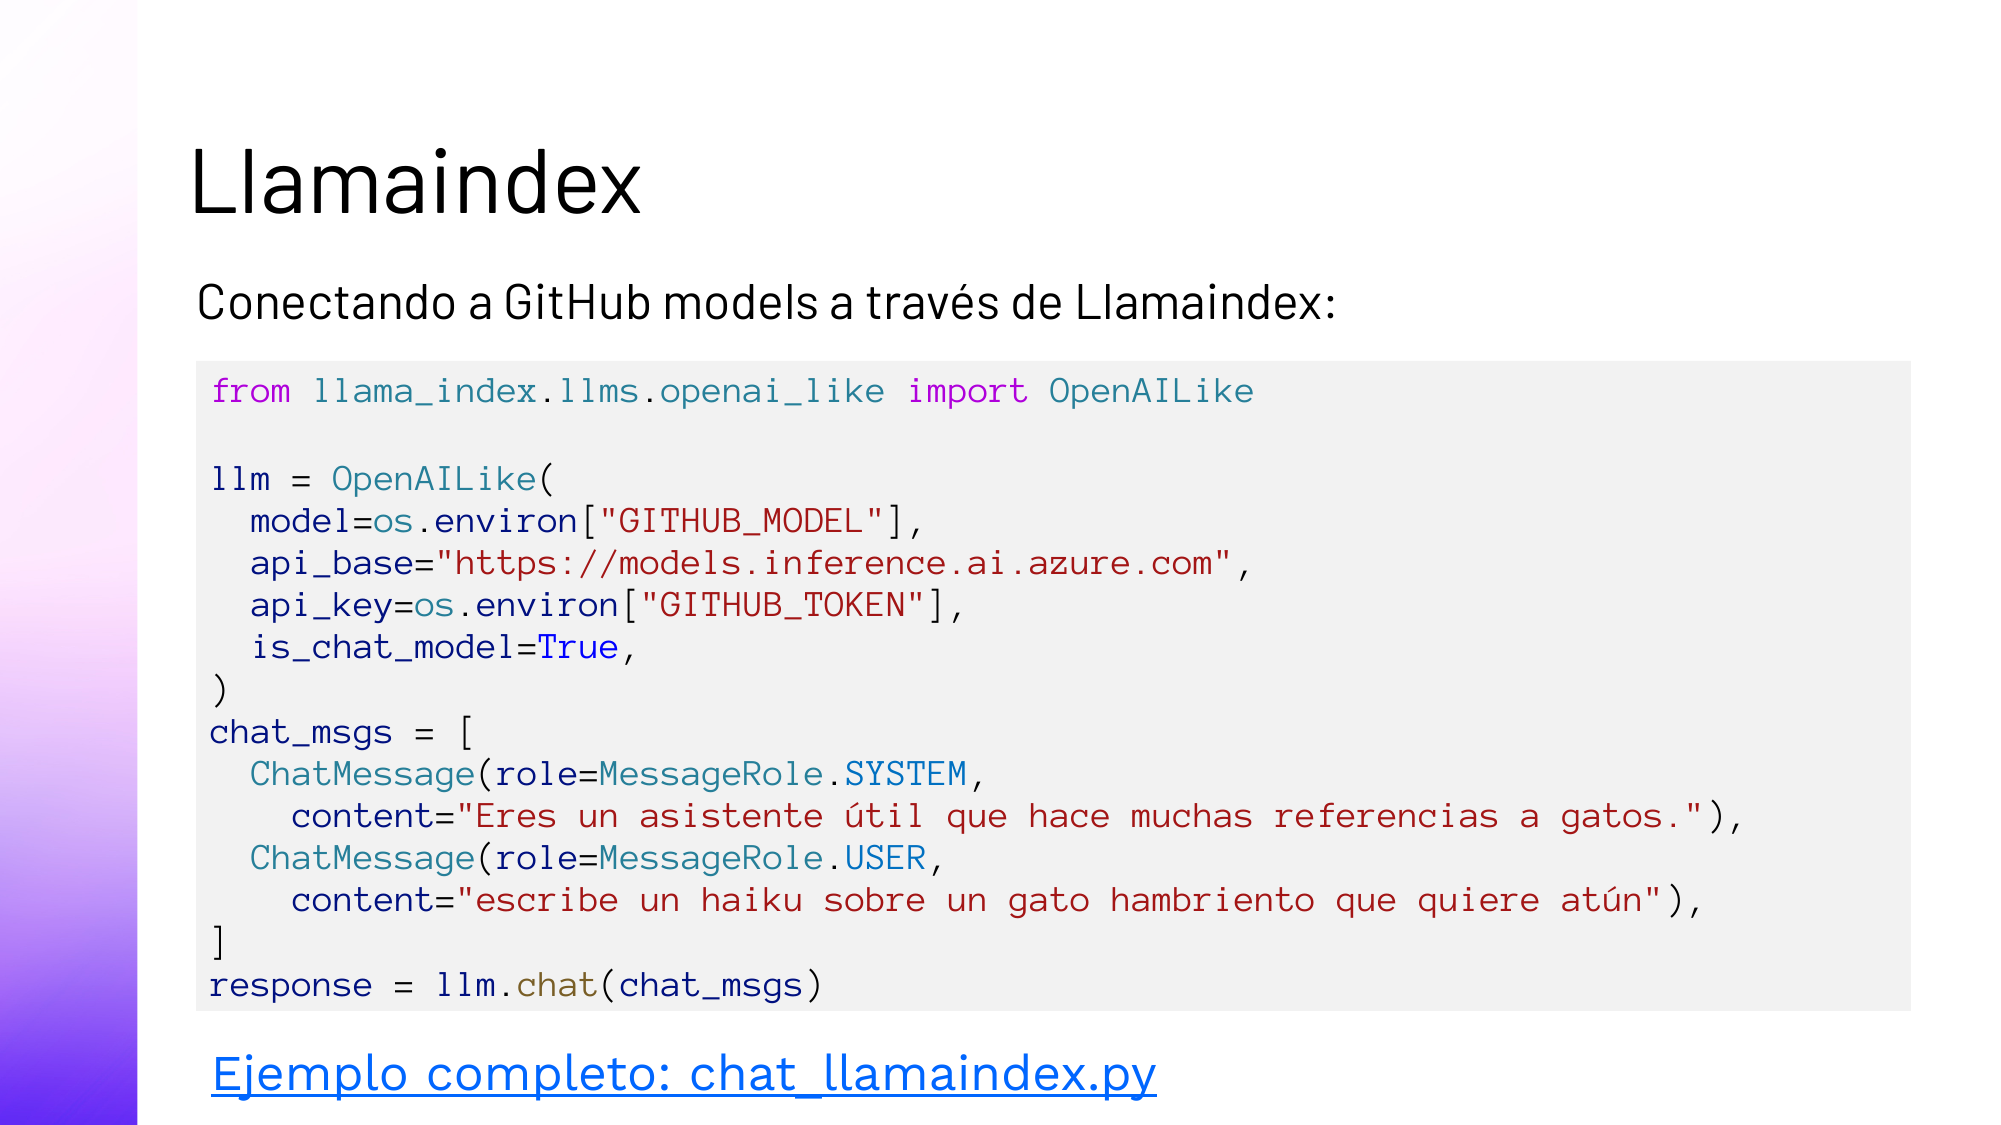

# Llamaindex
Conectando a GitHub models a través de Llamaindex:
from llama_index.llms.openai_like import OpenAILike

llm = OpenAILike(
  model=os.environ["GITHUB_MODEL"],
  api_base="https://models.inference.ai.azure.com",
  api_key=os.environ["GITHUB_TOKEN"],
  is_chat_model=True,
)
chat_msgs = [
  ChatMessage(role=MessageRole.SYSTEM,
    content="Eres un asistente útil que hace muchas referencias a gatos."),
  ChatMessage(role=MessageRole.USER,
    content="escribe un haiku sobre un gato hambriento que quiere atún"),
]
response = llm.chat(chat_msgs)
Ejemplo completo: chat_llamaindex.py